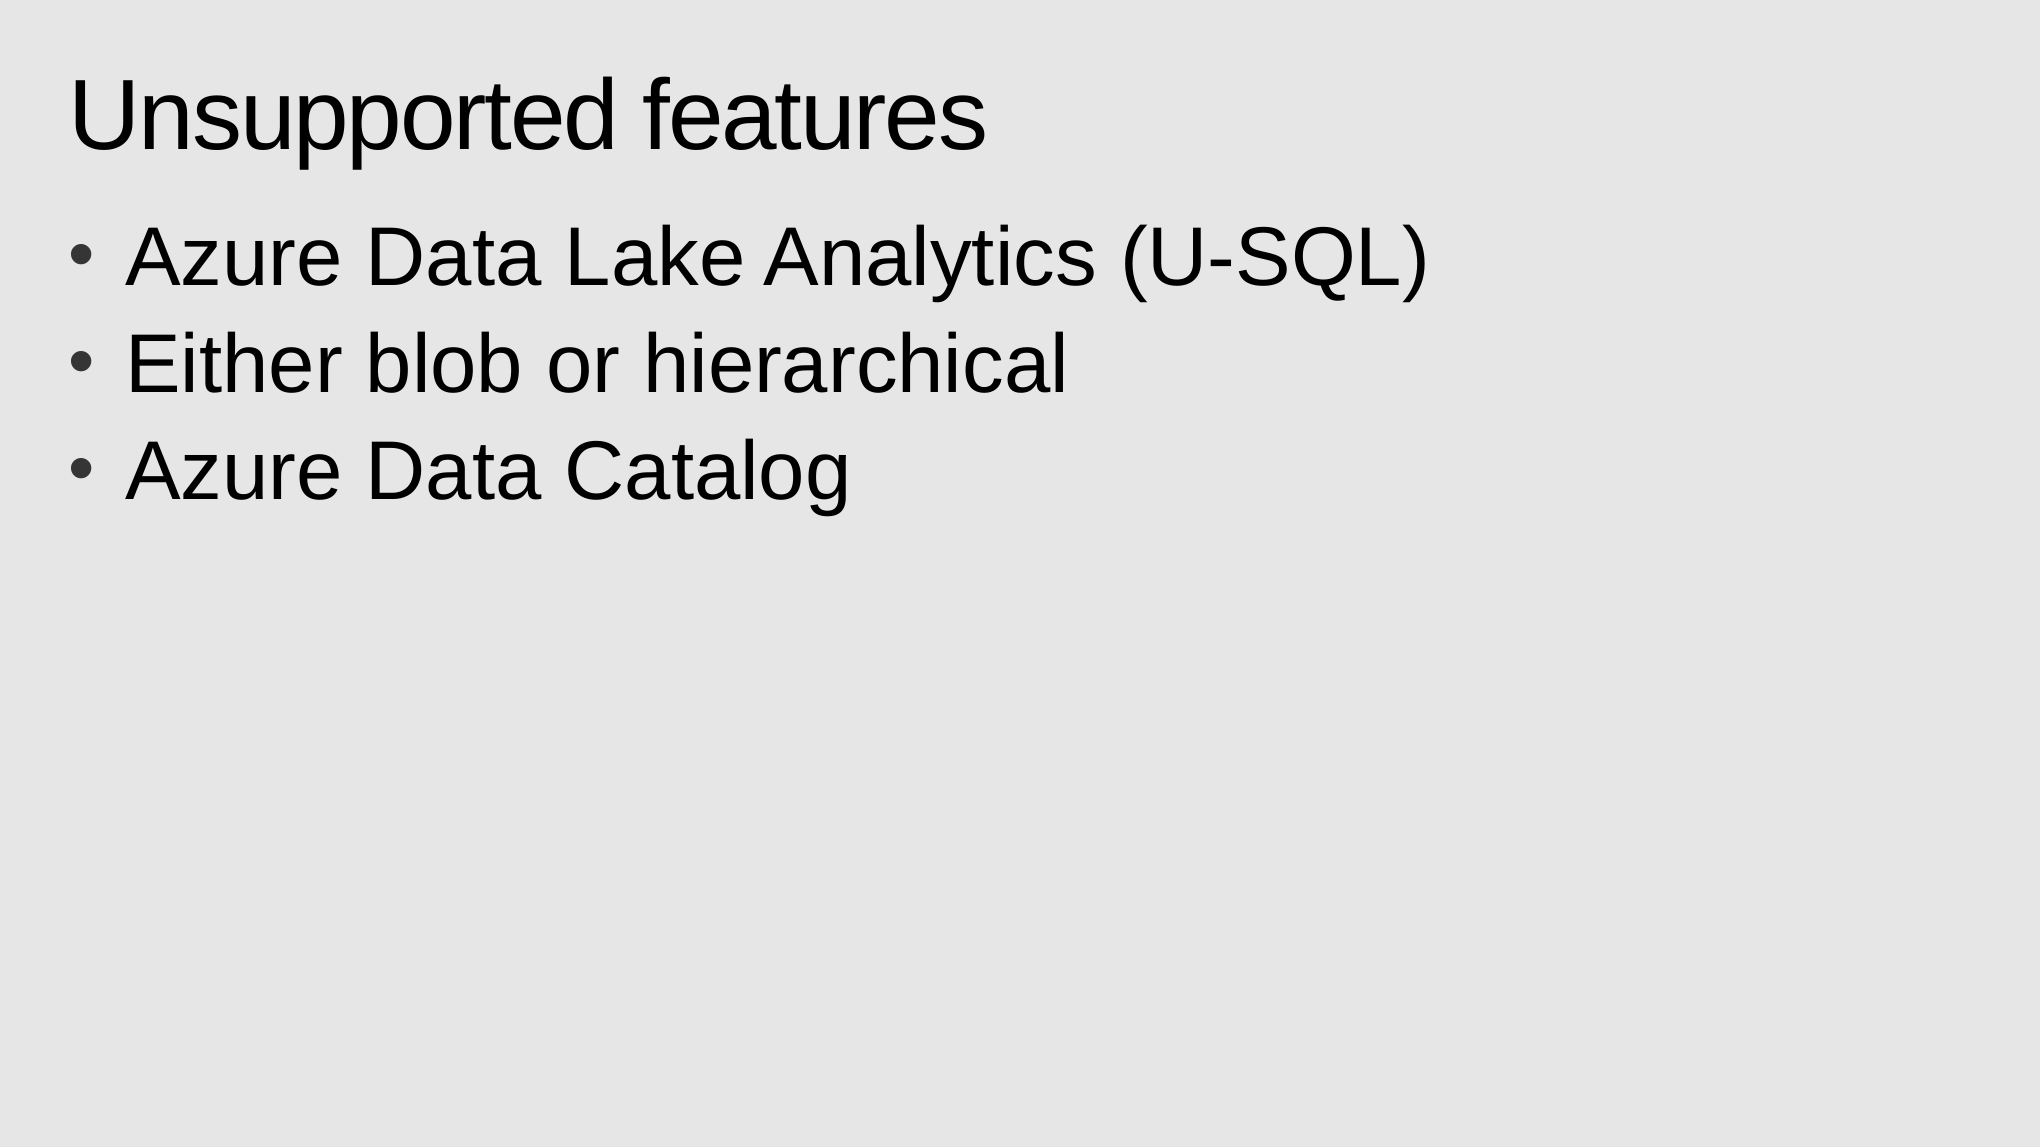

# Unsupported features
Azure Data Lake Analytics (U-SQL)
Either blob or hierarchical
Azure Data Catalog